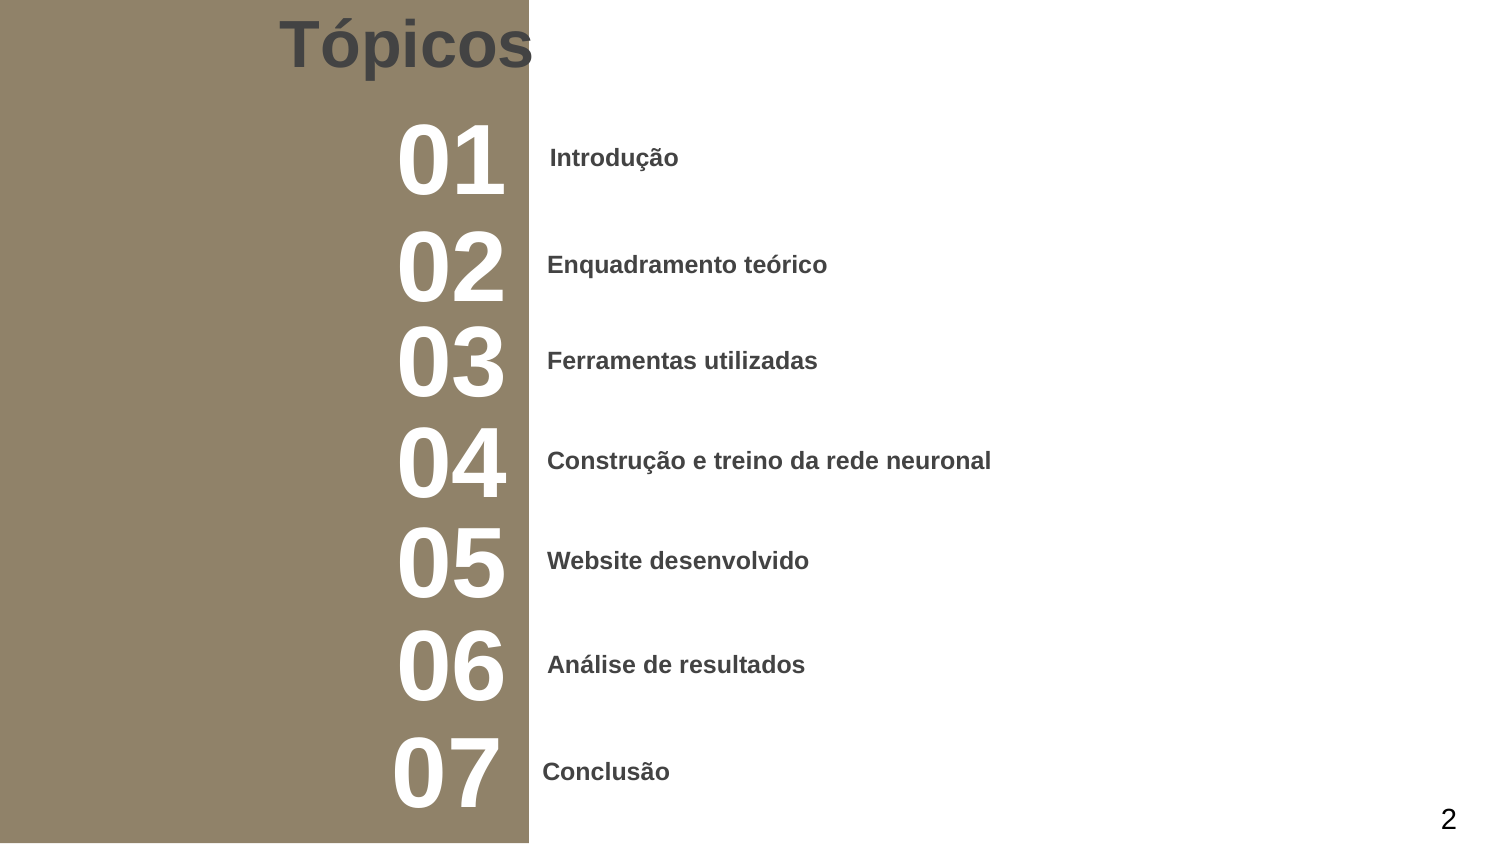

Tópicos
01
Introdução

02
Enquadramento teórico
03
Ferramentas utilizadas
04
Construção e treino da rede neuronal
05
Website desenvolvido
06
Análise de resultados
07
Conclusão